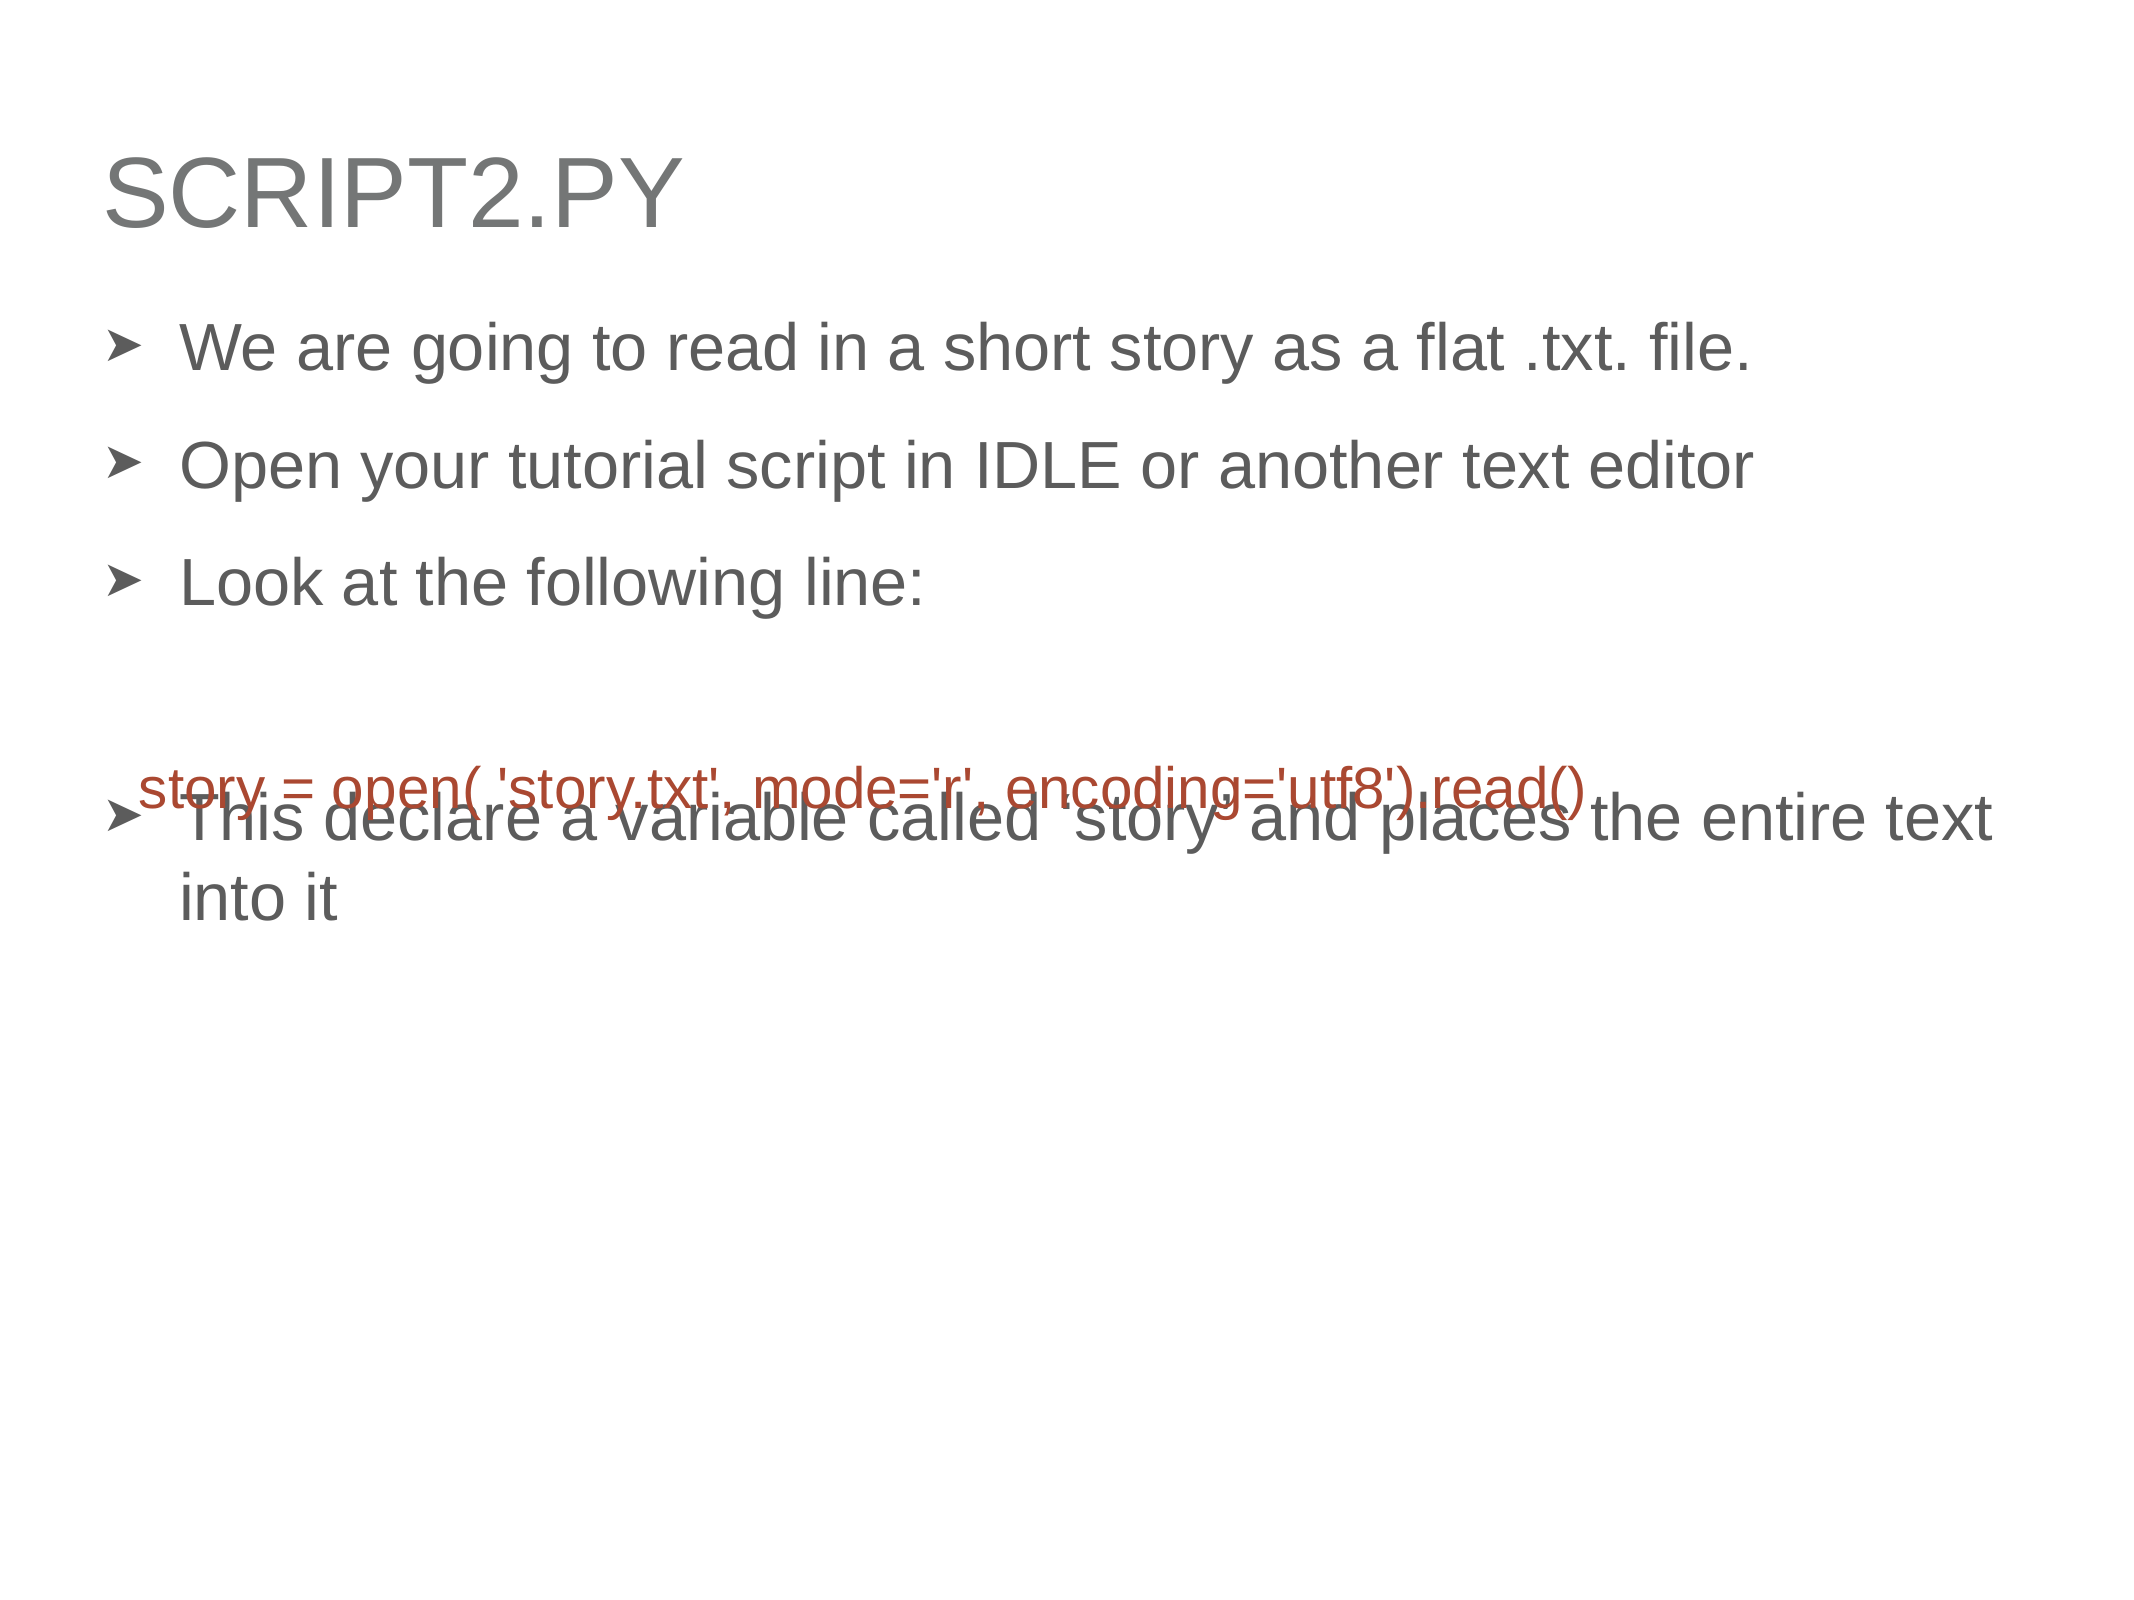

# Script2.py

We are going to read in a short story as a flat .txt. file.
Open your tutorial script in IDLE or another text editor
Look at the following line:

This declare a variable called ‘story’ and places the entire text into it
story = open( 'story.txt', mode='r', encoding='utf8').read()